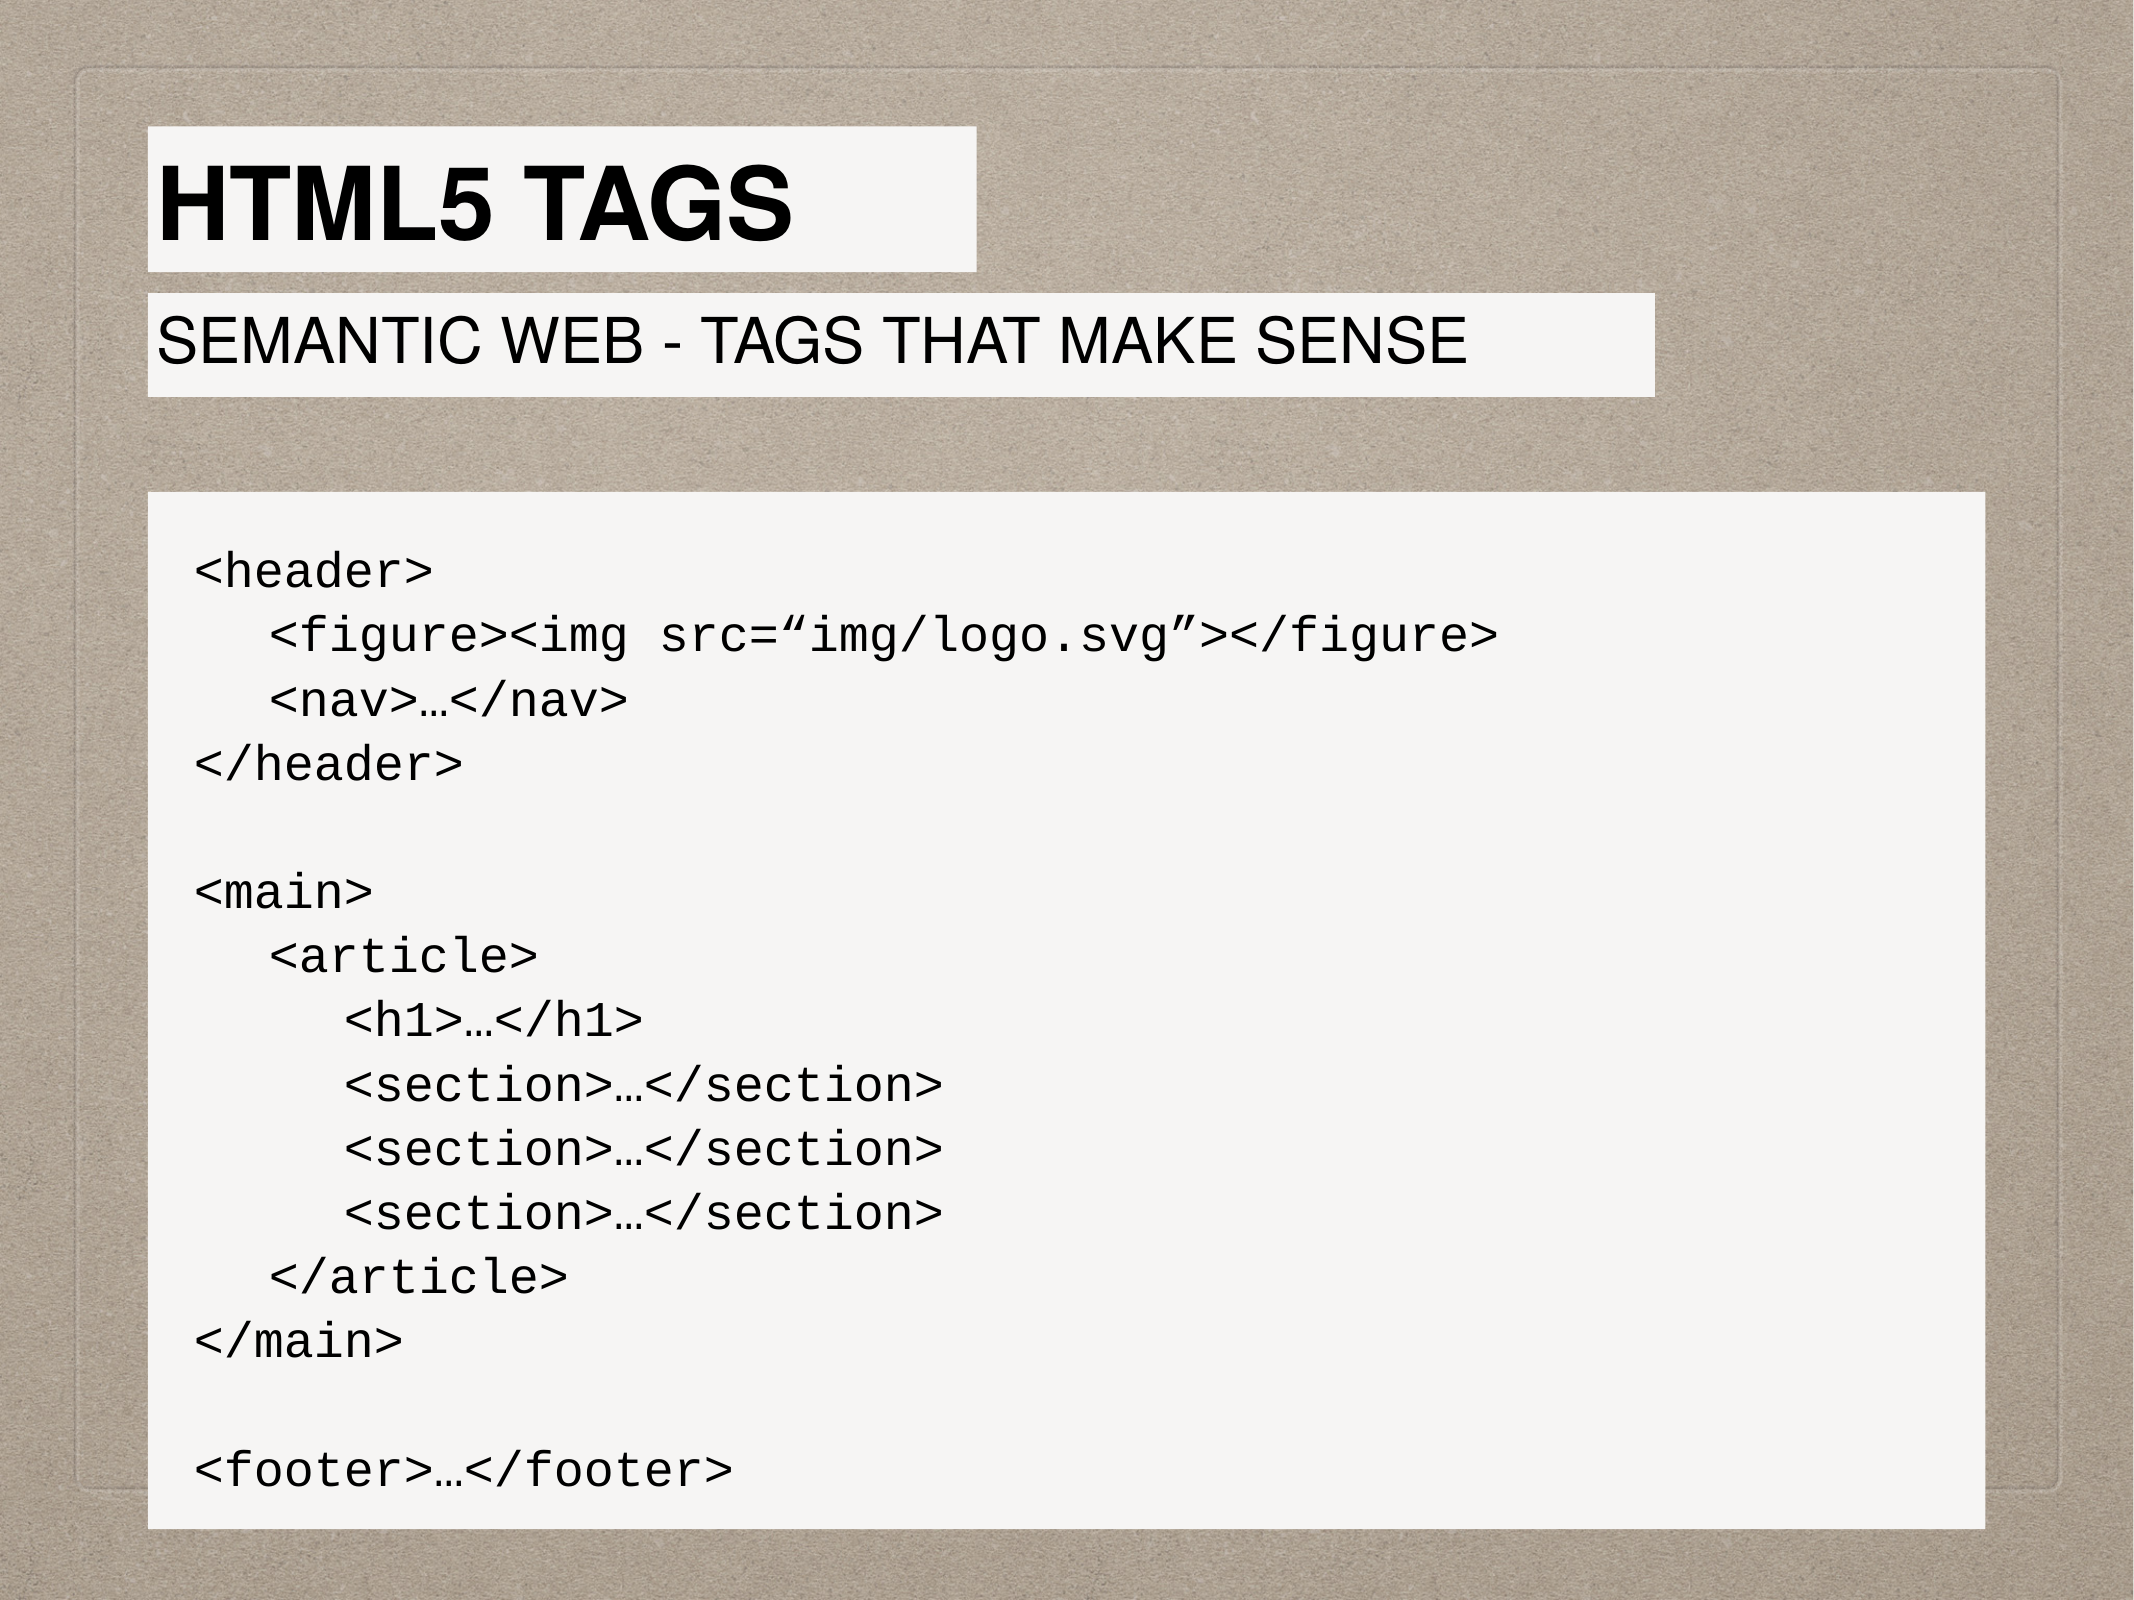

HTML5 TAGS
SEMANTIC WEB - tags that make sense
<header>
<figure><img src=“img/logo.svg”></figure>
<nav>…</nav>
</header>

<main>
<article>
<h1>…</h1>
<section>…</section>
<section>…</section>
<section>…</section>
</article>
</main>

<footer>…</footer>